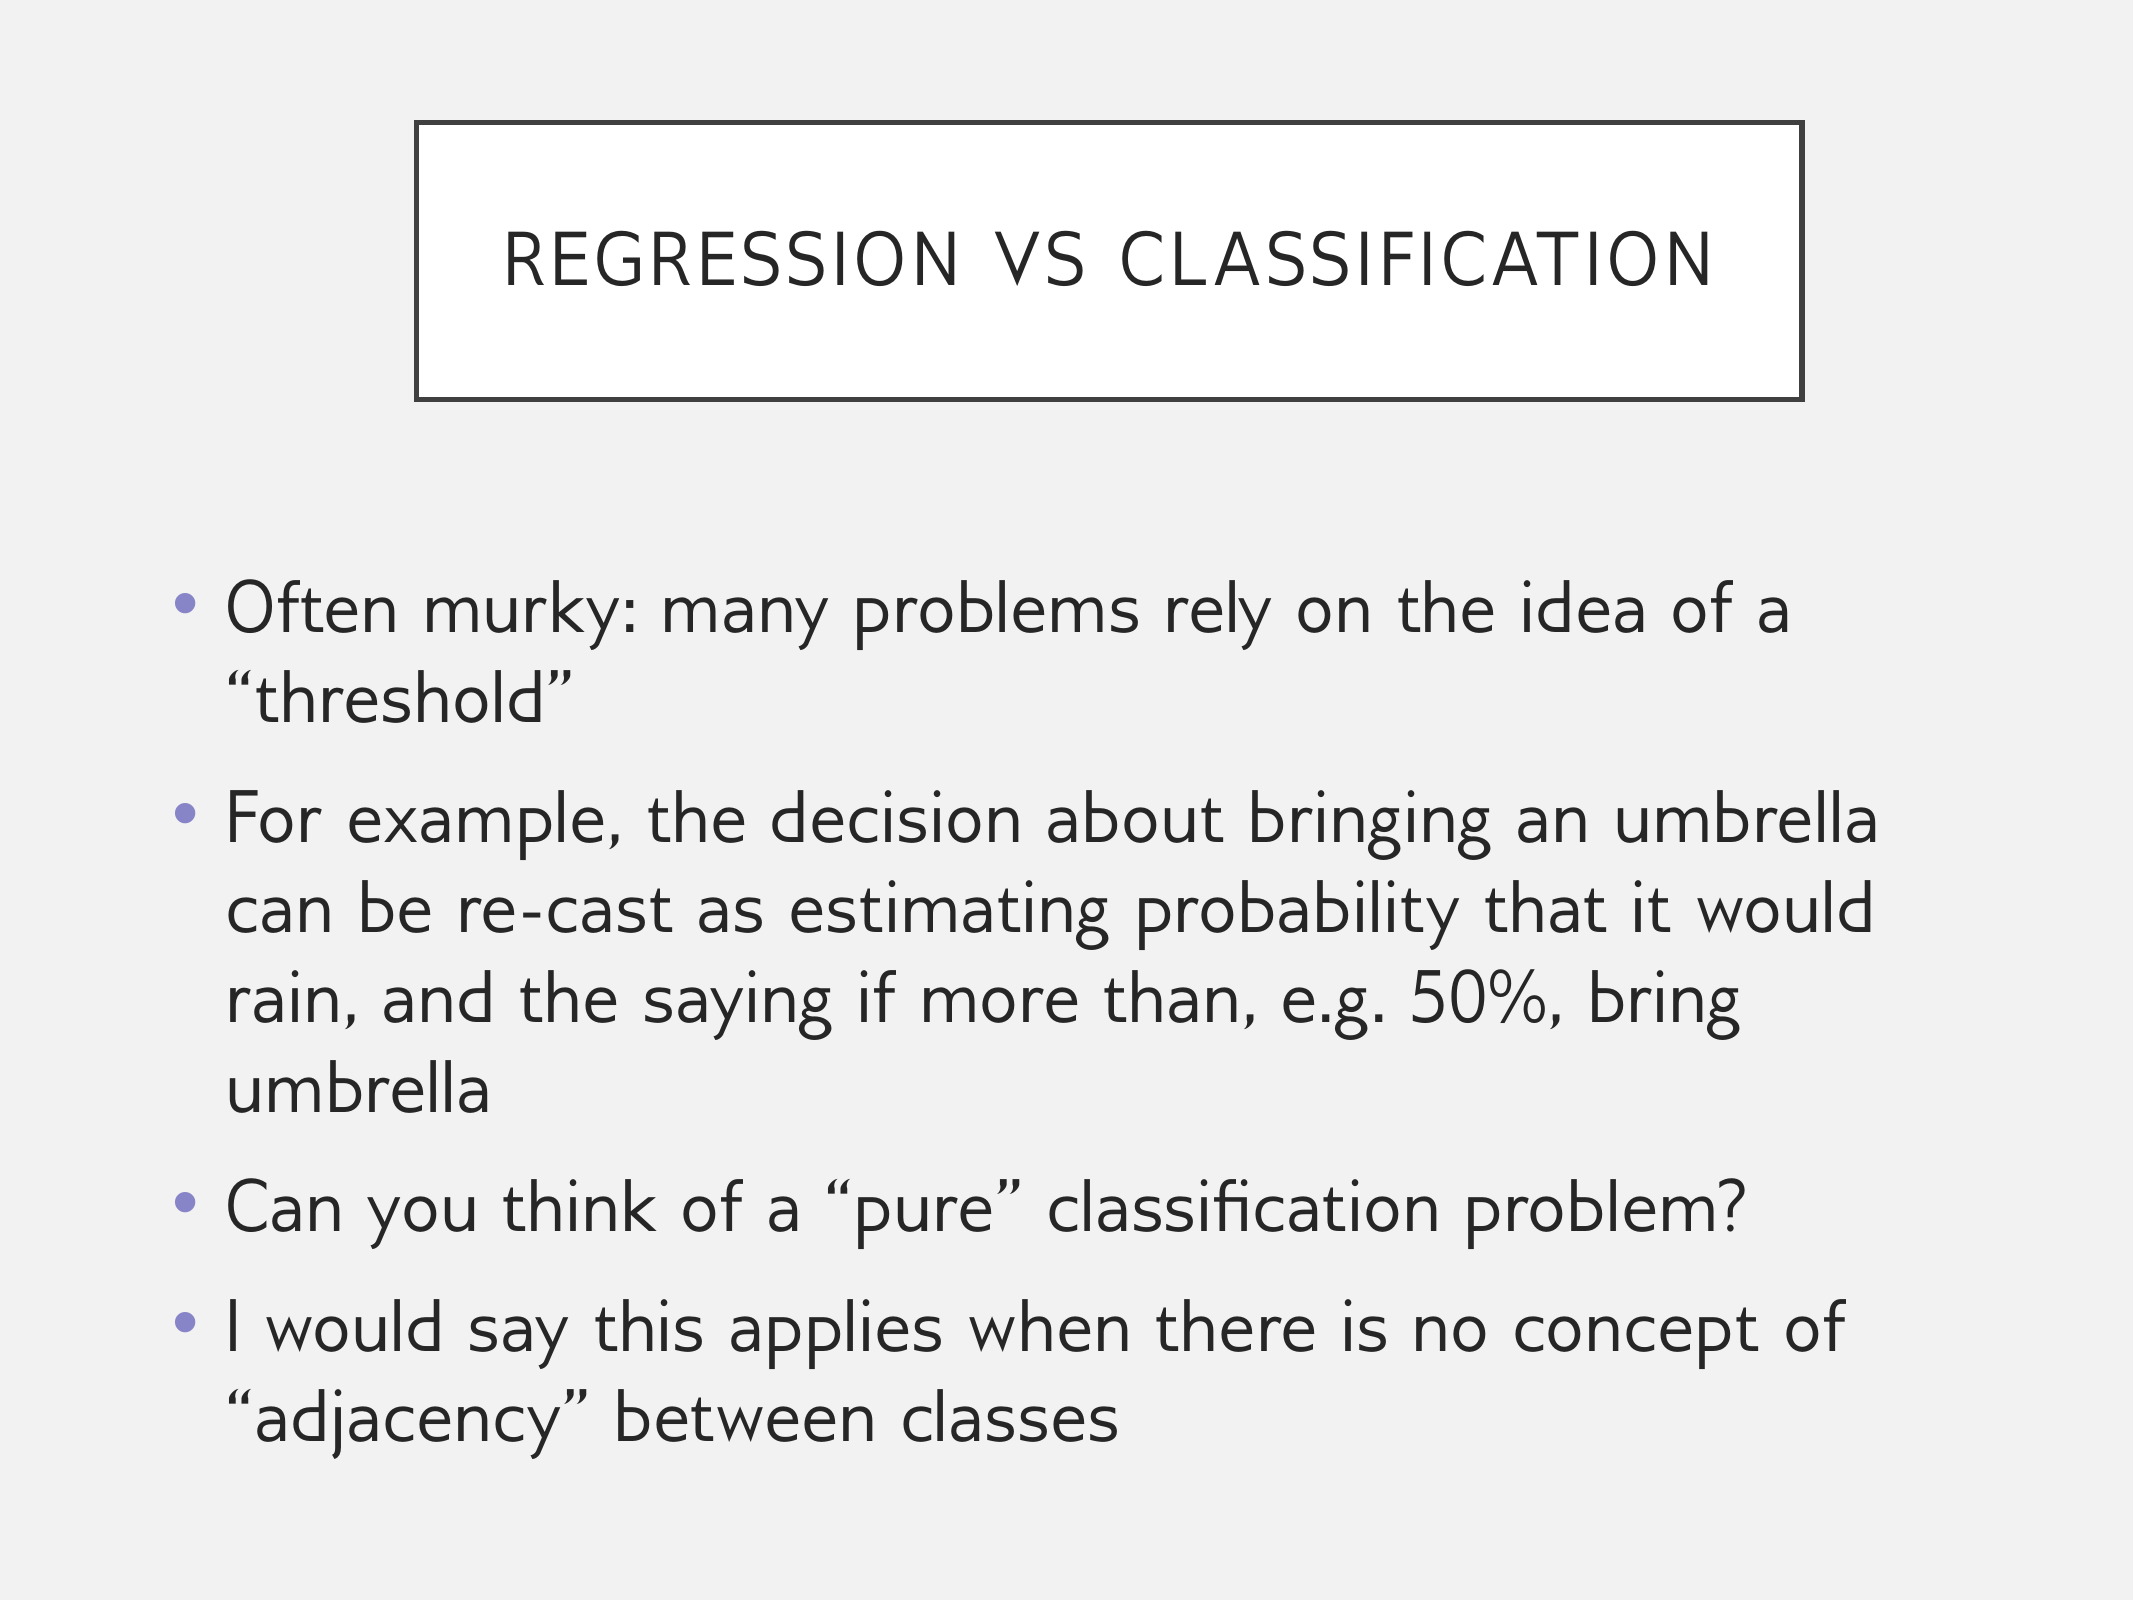

# Regression vs classification
Often murky: many problems rely on the idea of a “threshold”
For example, the decision about bringing an umbrella can be re-cast as estimating probability that it would rain, and the saying if more than, e.g. 50%, bring umbrella
Can you think of a “pure” classification problem?
I would say this applies when there is no concept of “adjacency” between classes